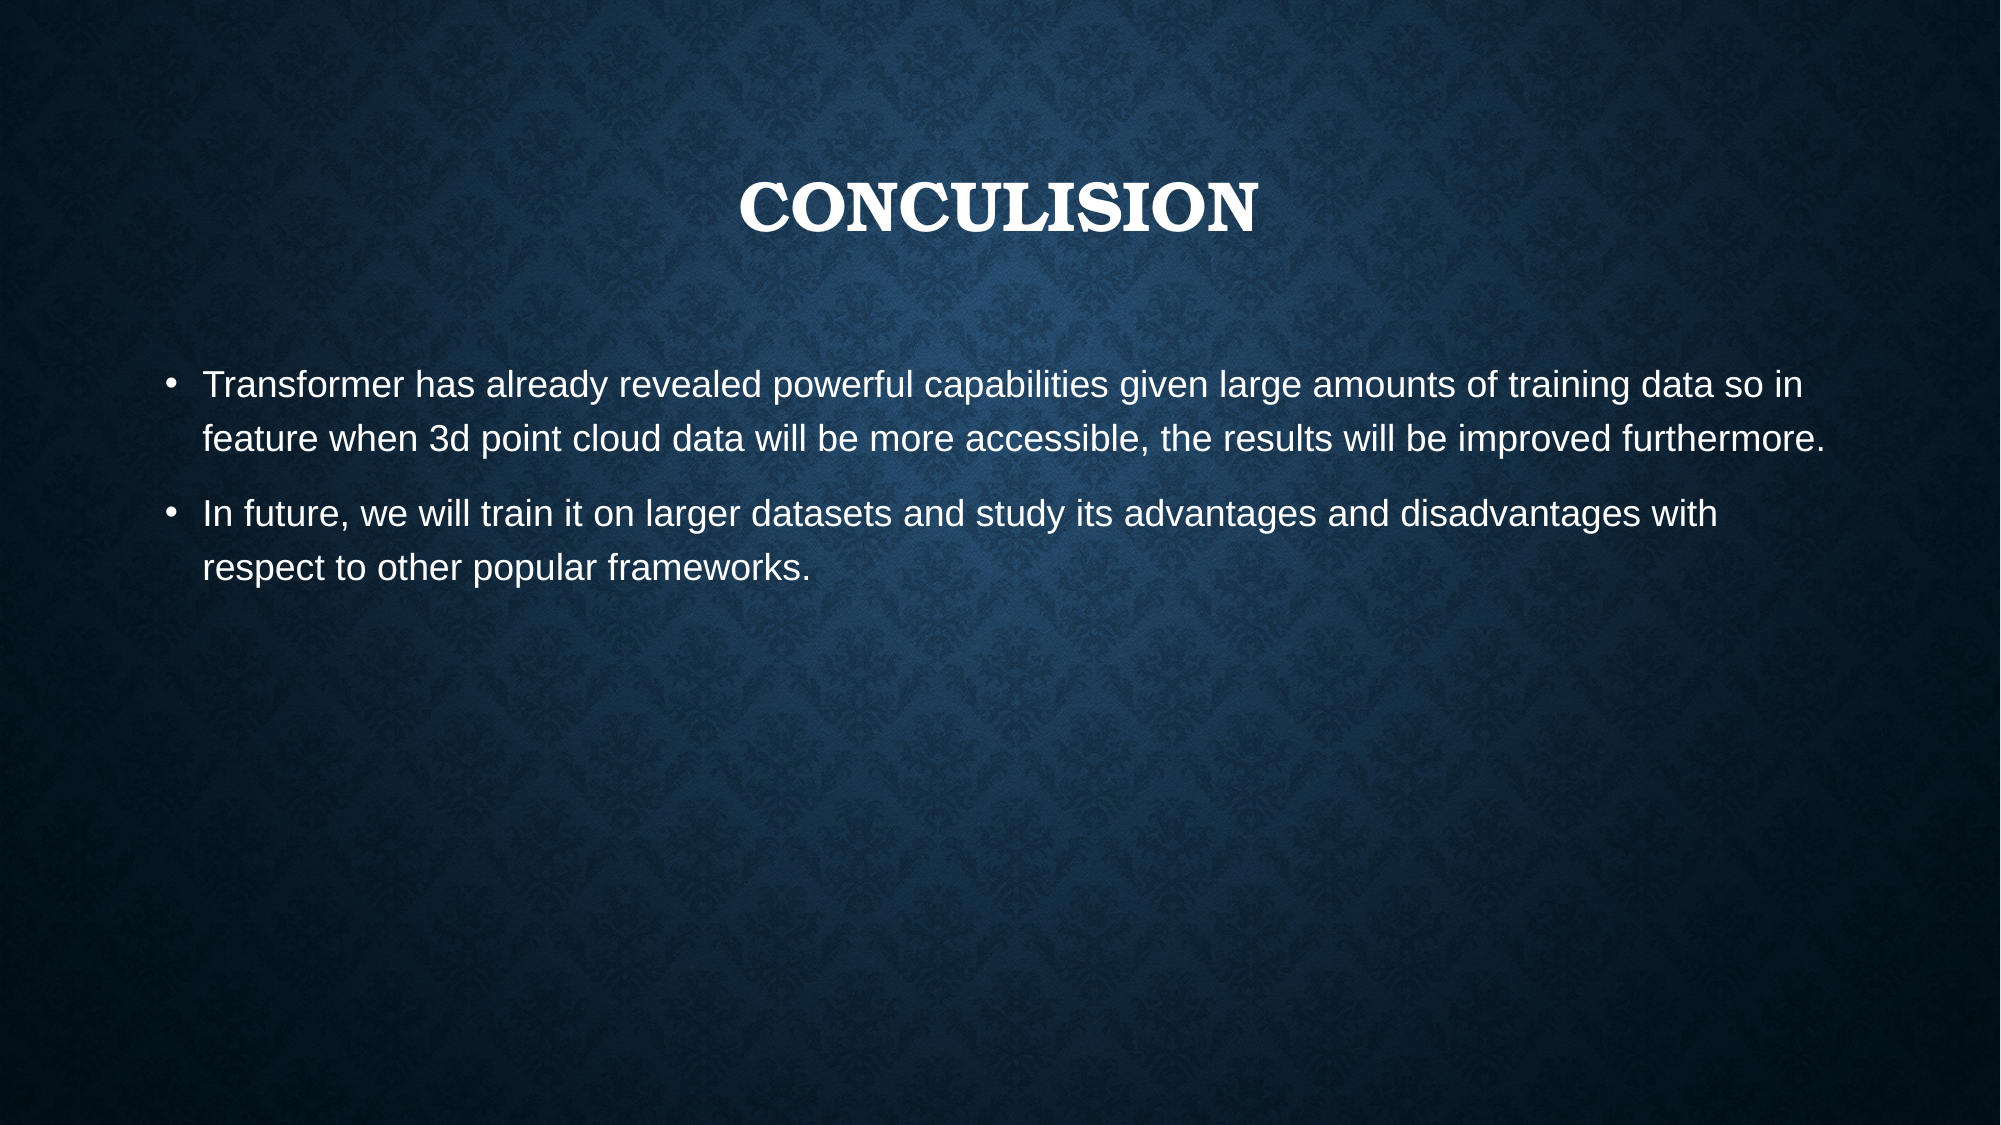

# CONCULISION
Transformer has already revealed powerful capabilities given large amounts of training data so in feature when 3d point cloud data will be more accessible, the results will be improved furthermore.
In future, we will train it on larger datasets and study its advantages and disadvantages with respect to other popular frameworks.